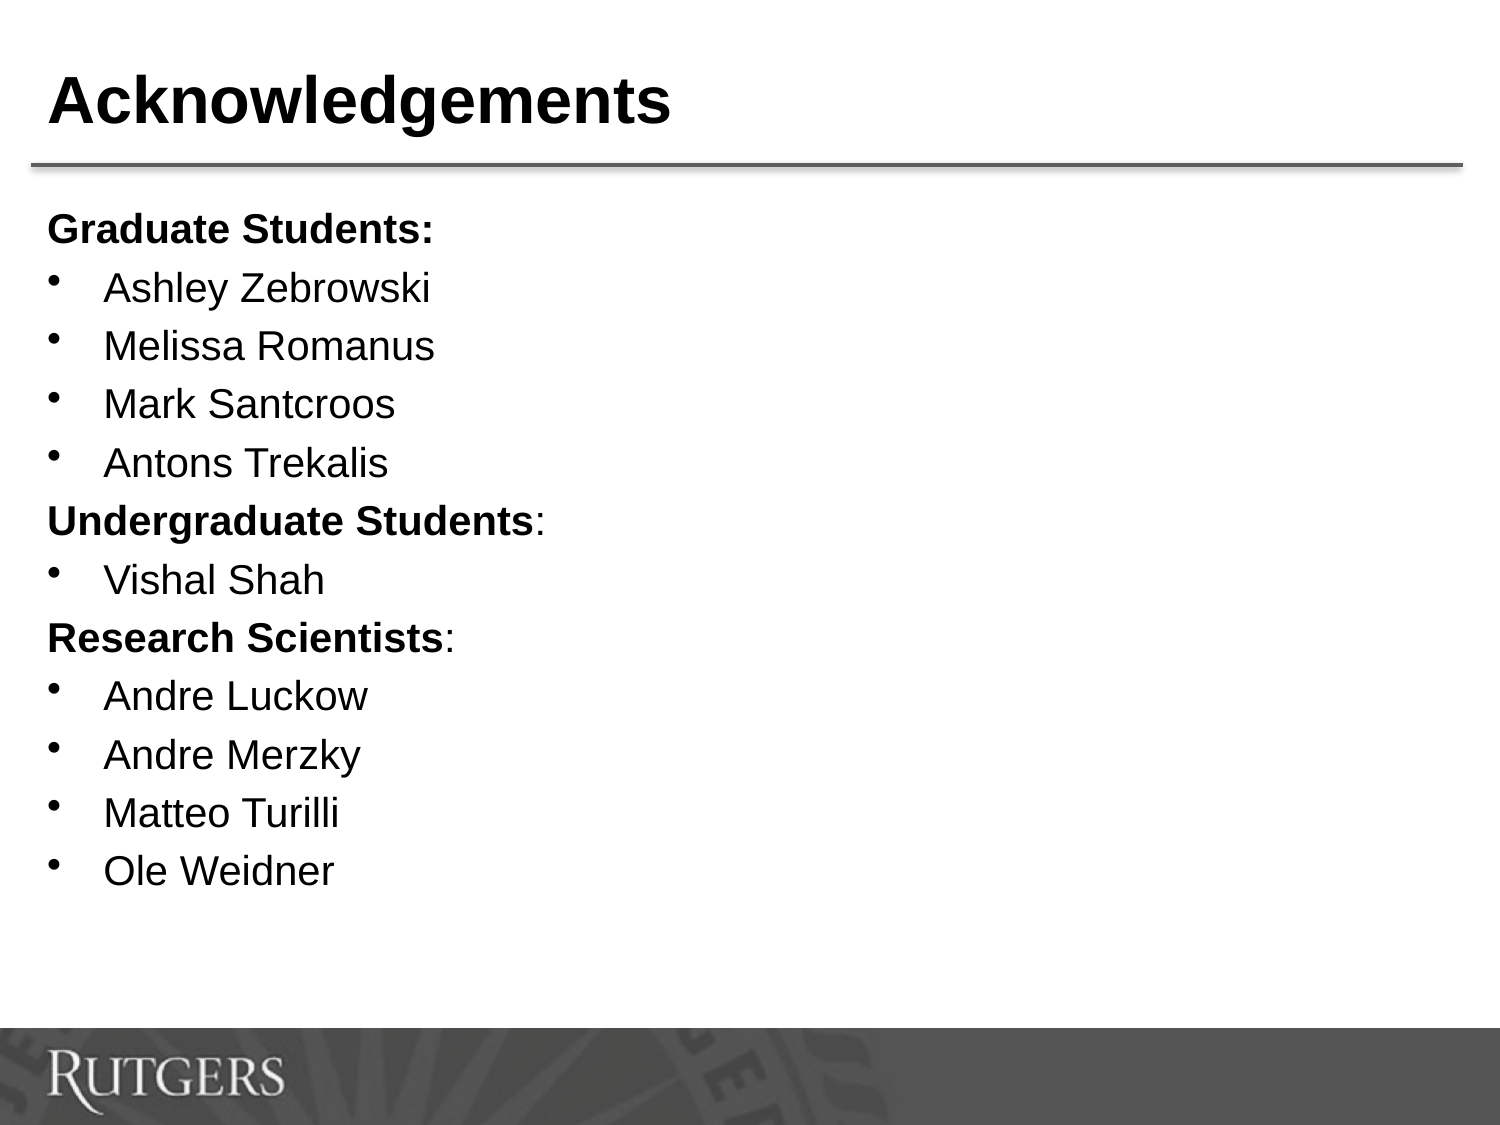

# Acknowledgements
Graduate Students:
Ashley Zebrowski
Melissa Romanus
Mark Santcroos
Antons Trekalis
Undergraduate Students:
Vishal Shah
Research Scientists:
Andre Luckow
Andre Merzky
Matteo Turilli
Ole Weidner